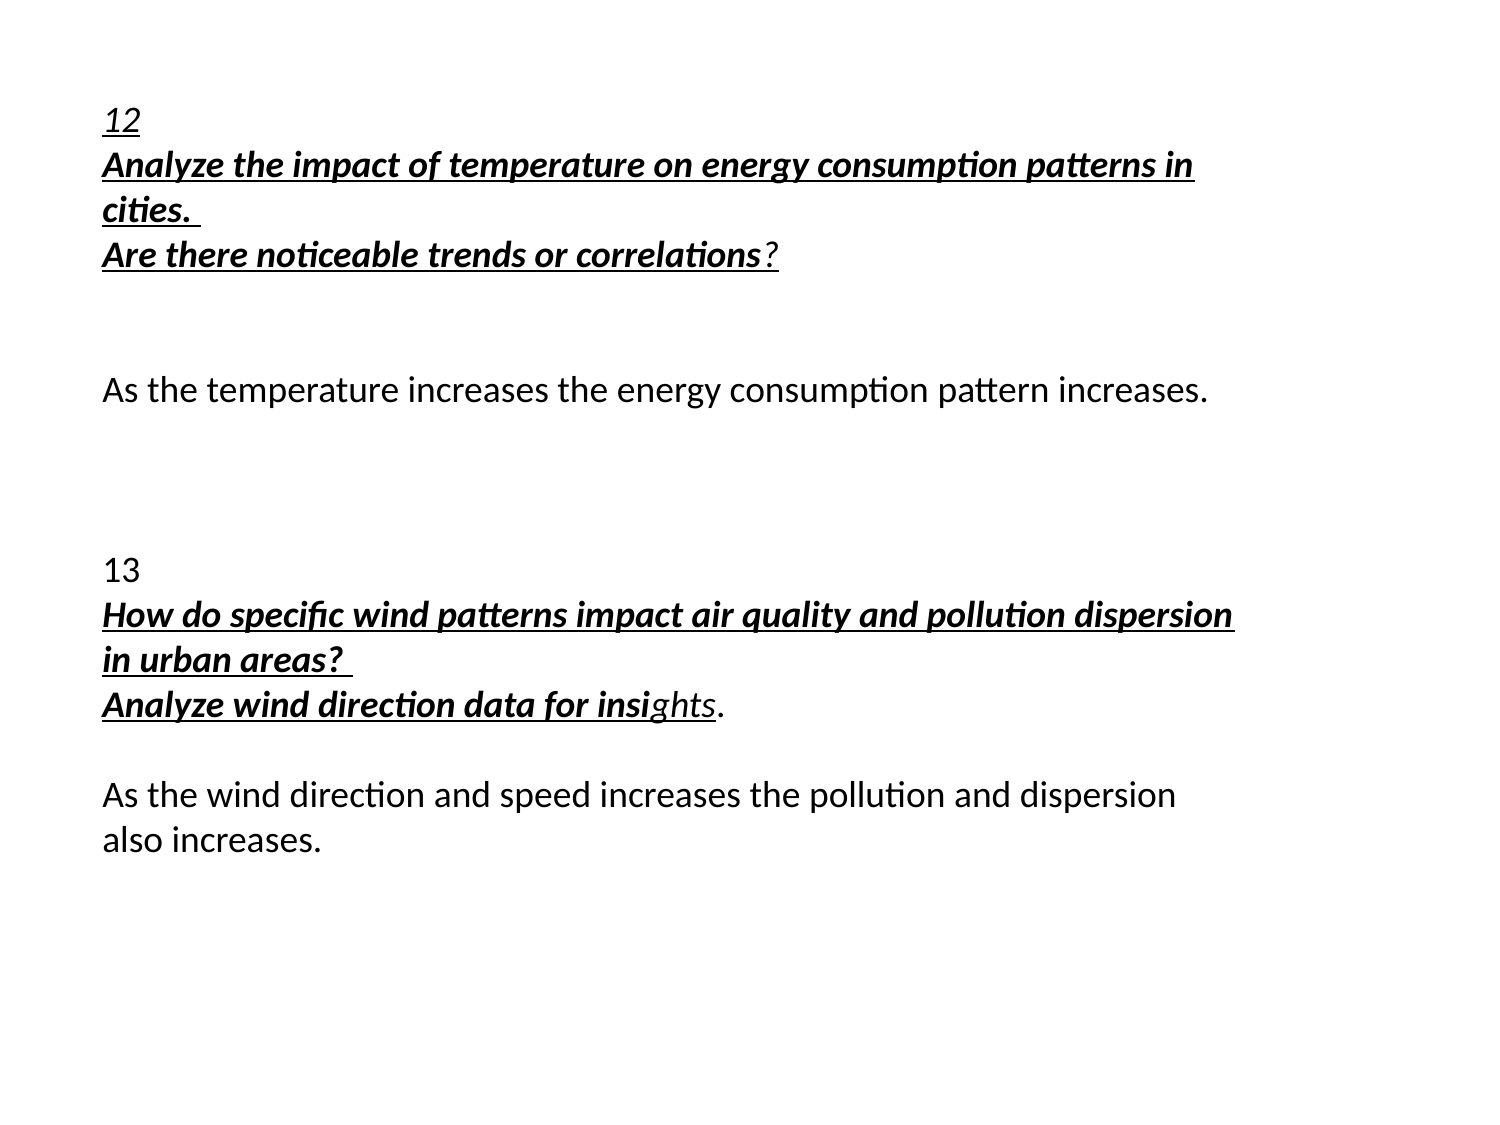

12
Analyze the impact of temperature on energy consumption patterns in cities.
Are there noticeable trends or correlations?

As the temperature increases the energy consumption pattern increases.

13
How do specific wind patterns impact air quality and pollution dispersion in urban areas?
Analyze wind direction data for insights.

As the wind direction and speed increases the pollution and dispersion also increases.